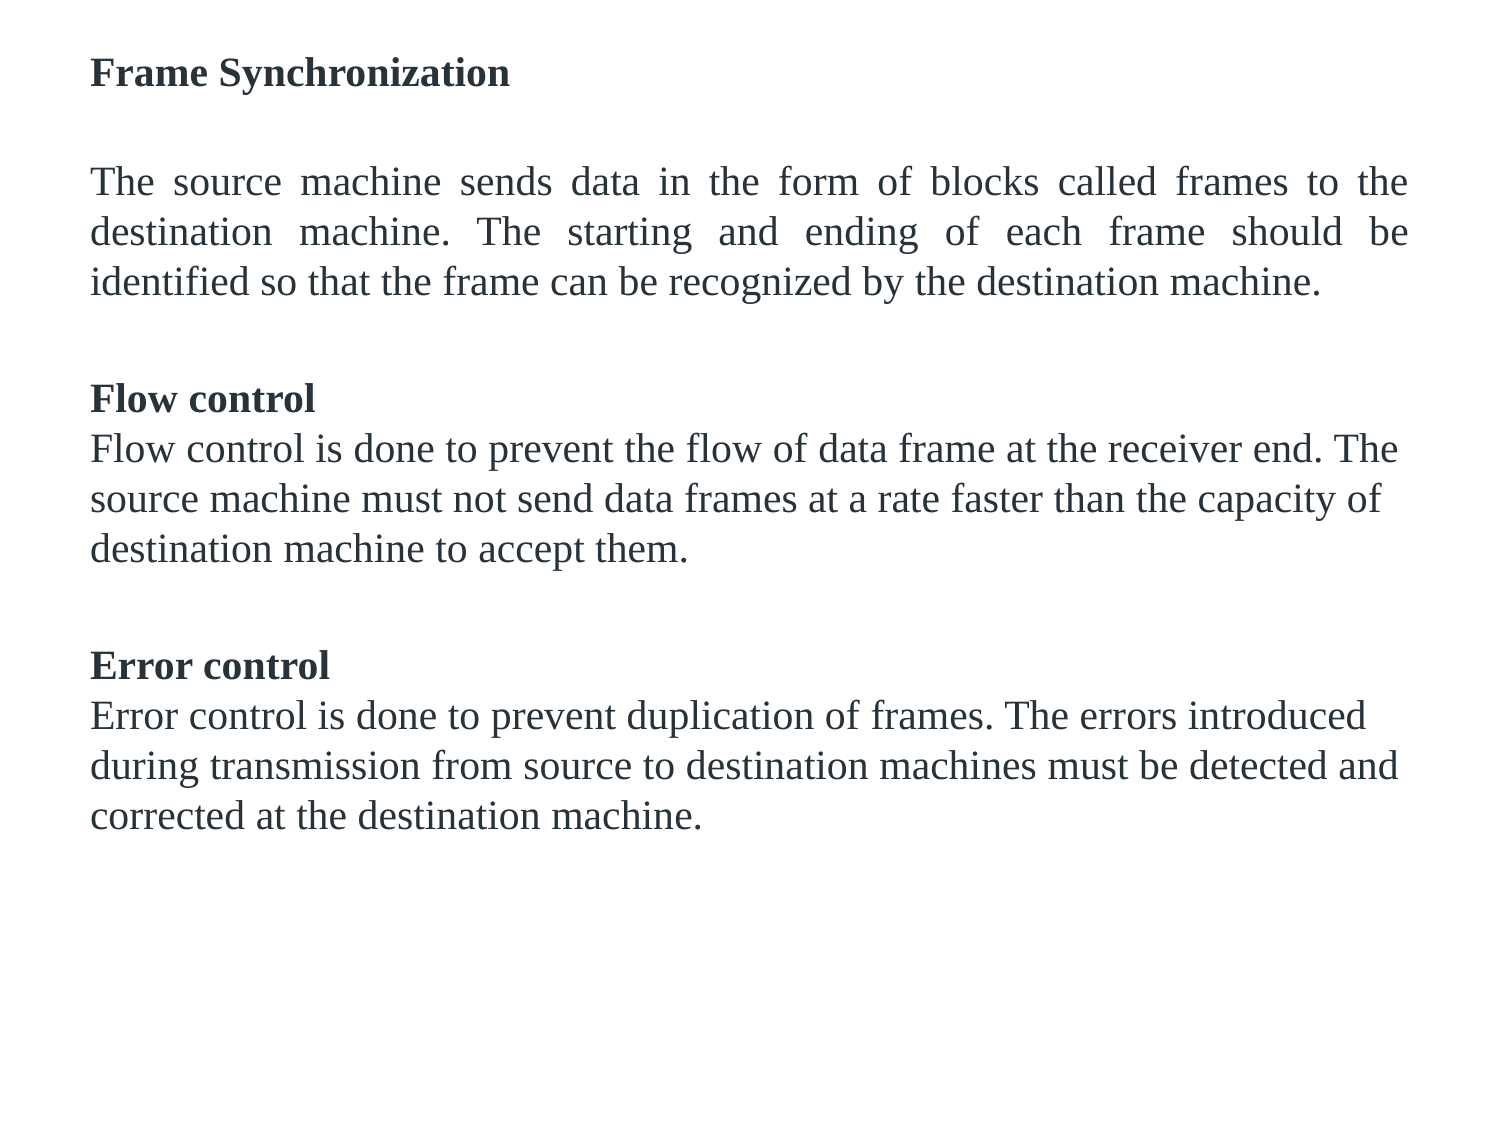

Frame Synchronization
The source machine sends data in the form of blocks called frames to the destination machine. The starting and ending of each frame should be identified so that the frame can be recognized by the destination machine.

Flow control
Flow control is done to prevent the flow of data frame at the receiver end. The source machine must not send data frames at a rate faster than the capacity of destination machine to accept them.

Error control
Error control is done to prevent duplication of frames. The errors introduced during transmission from source to destination machines must be detected and corrected at the destination machine.